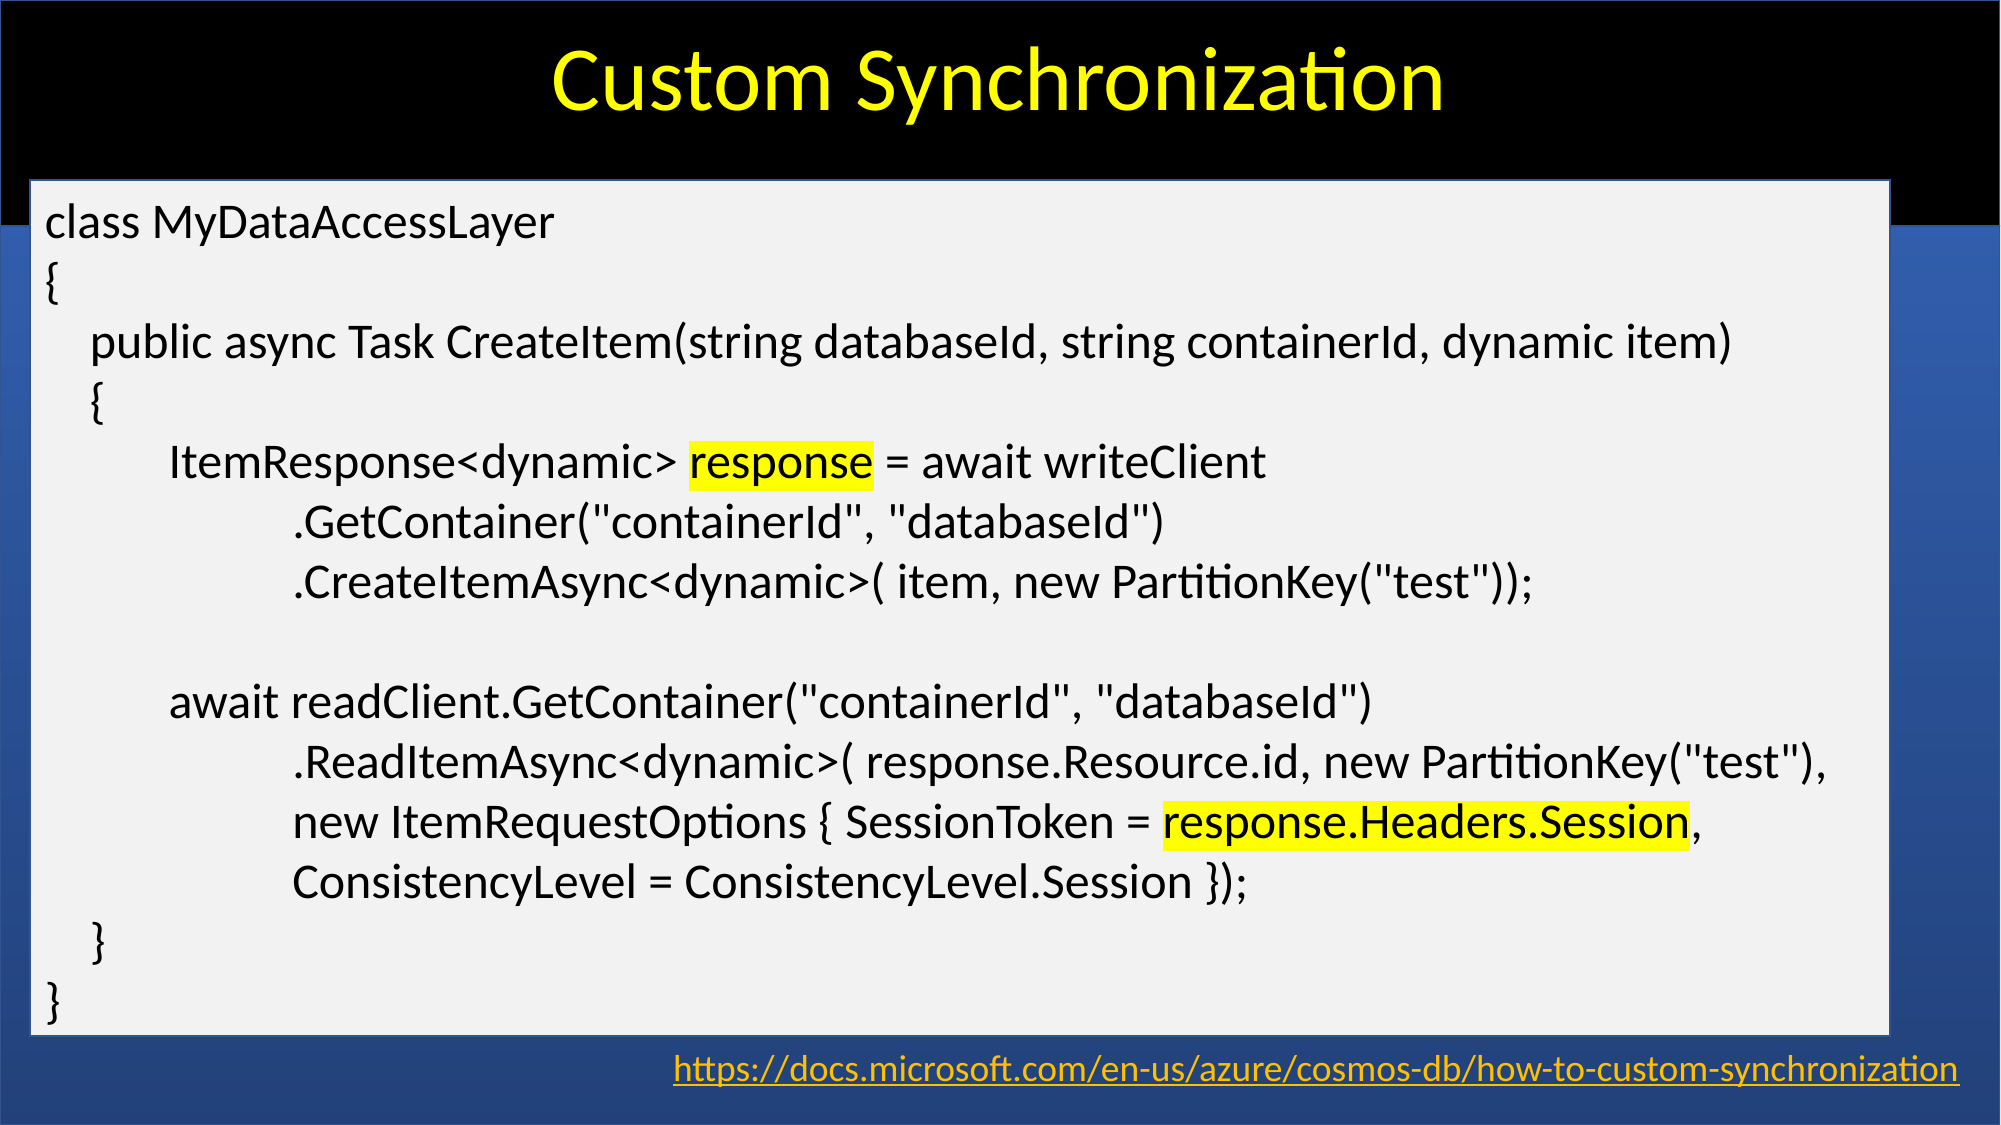

Custom Synchronization
class MyDataAccessLayer
{
    public async Task CreateItem(string databaseId, string containerId, dynamic item)
    {
           ItemResponse<dynamic> response = await writeClient
                      .GetContainer("containerId", "databaseId")
                      .CreateItemAsync<dynamic>( item, new PartitionKey("test"));

           await readClient.GetContainer("containerId", "databaseId")
                      .ReadItemAsync<dynamic>( response.Resource.id, new PartitionKey("test"),
                      new ItemRequestOptions { SessionToken = response.Headers.Session,
                      ConsistencyLevel = ConsistencyLevel.Session });
    }
}
https://docs.microsoft.com/en-us/azure/cosmos-db/how-to-custom-synchronization